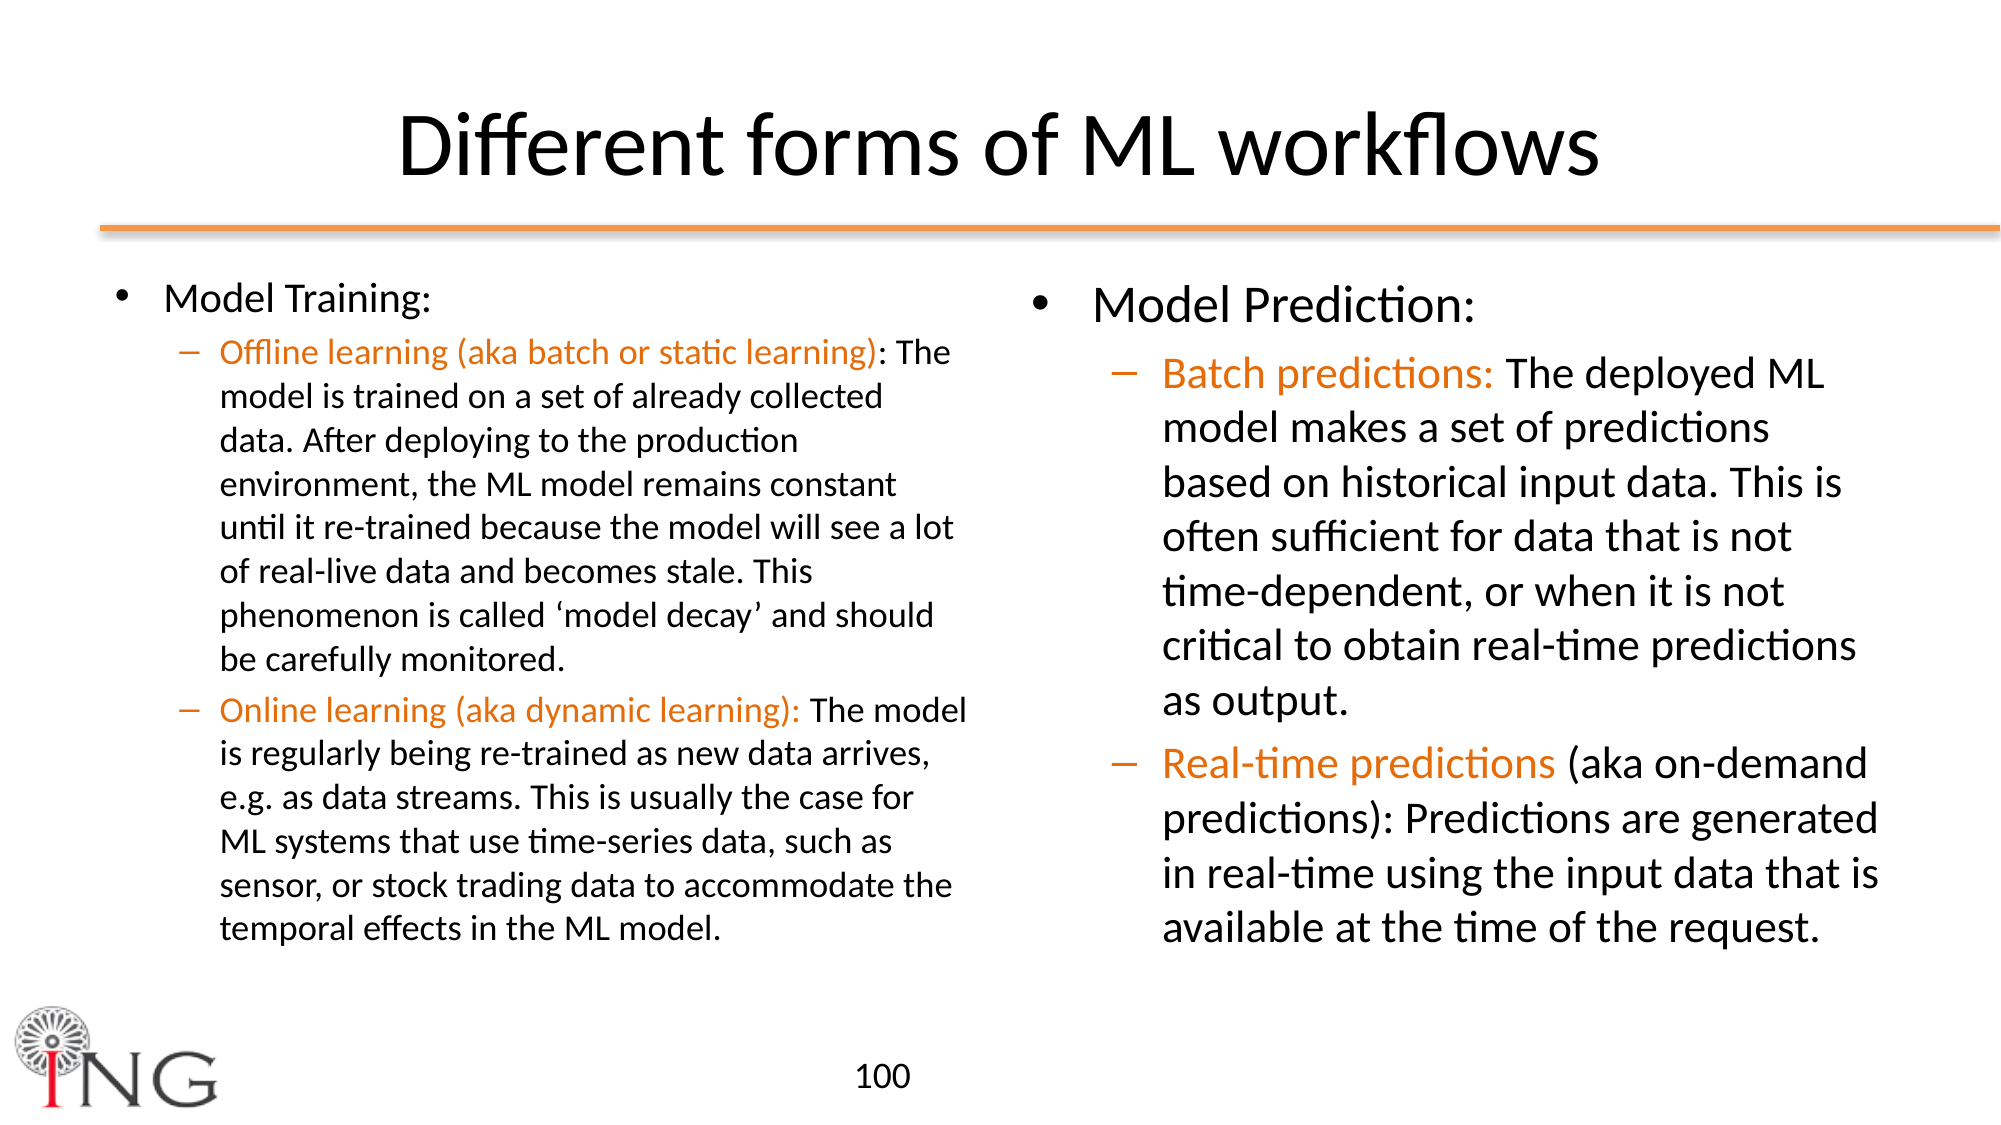

# Different forms of ML workflows
Model Training:
Offline learning (aka batch or static learning): The model is trained on a set of already collected data. After deploying to the production environment, the ML model remains constant until it re-trained because the model will see a lot of real-live data and becomes stale. This phenomenon is called ‘model decay’ and should be carefully monitored.
Online learning (aka dynamic learning): The model is regularly being re-trained as new data arrives, e.g. as data streams. This is usually the case for ML systems that use time-series data, such as sensor, or stock trading data to accommodate the temporal effects in the ML model.
Model Prediction:
Batch predictions: The deployed ML model makes a set of predictions based on historical input data. This is often sufficient for data that is not time-dependent, or when it is not critical to obtain real-time predictions as output.
Real-time predictions (aka on-demand predictions): Predictions are generated in real-time using the input data that is available at the time of the request.

100